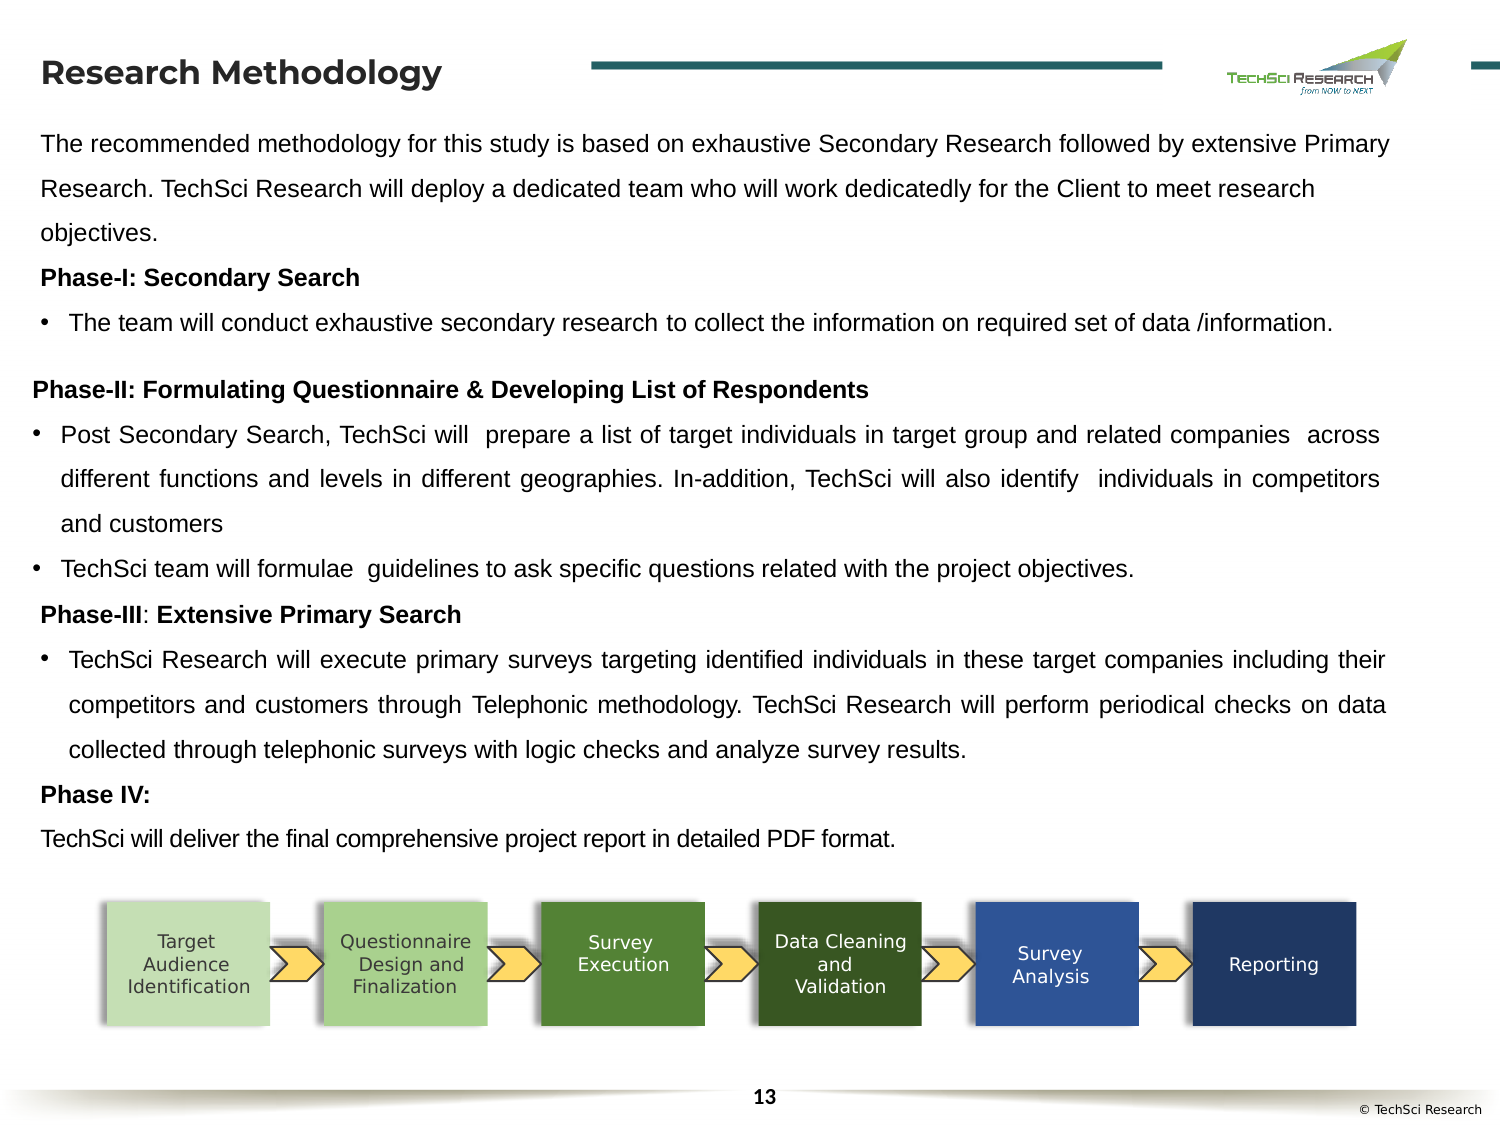

Research Methodology
The recommended methodology for this study is based on exhaustive Secondary Research followed by extensive Primary Research. TechSci Research will deploy a dedicated team who will work dedicatedly for the Client to meet research objectives.
Phase-I: Secondary Search
The team will conduct exhaustive secondary research to collect the information on required set of data /information.
Phase-II: Formulating Questionnaire & Developing List of Respondents
Post Secondary Search, TechSci will  prepare a list of target individuals in target group and related companies  across different functions and levels in different geographies. In-addition, TechSci will also identify  individuals in competitors and customers
TechSci team will formulae  guidelines to ask specific questions related with the project objectives.
Phase-III: Extensive Primary Search
TechSci Research will execute primary surveys targeting identified individuals in these target companies including their competitors and customers through Telephonic methodology. TechSci Research will perform periodical checks on data collected through telephonic surveys with logic checks and analyze survey results.
Phase IV:
TechSci will deliver the final comprehensive project report in detailed PDF format.

Target  Audience  Identification
Questionnaire  Design and  Finalization
Survey  Execution
Data Cleaning  and    Validation

Survey  Analysis

Reporting